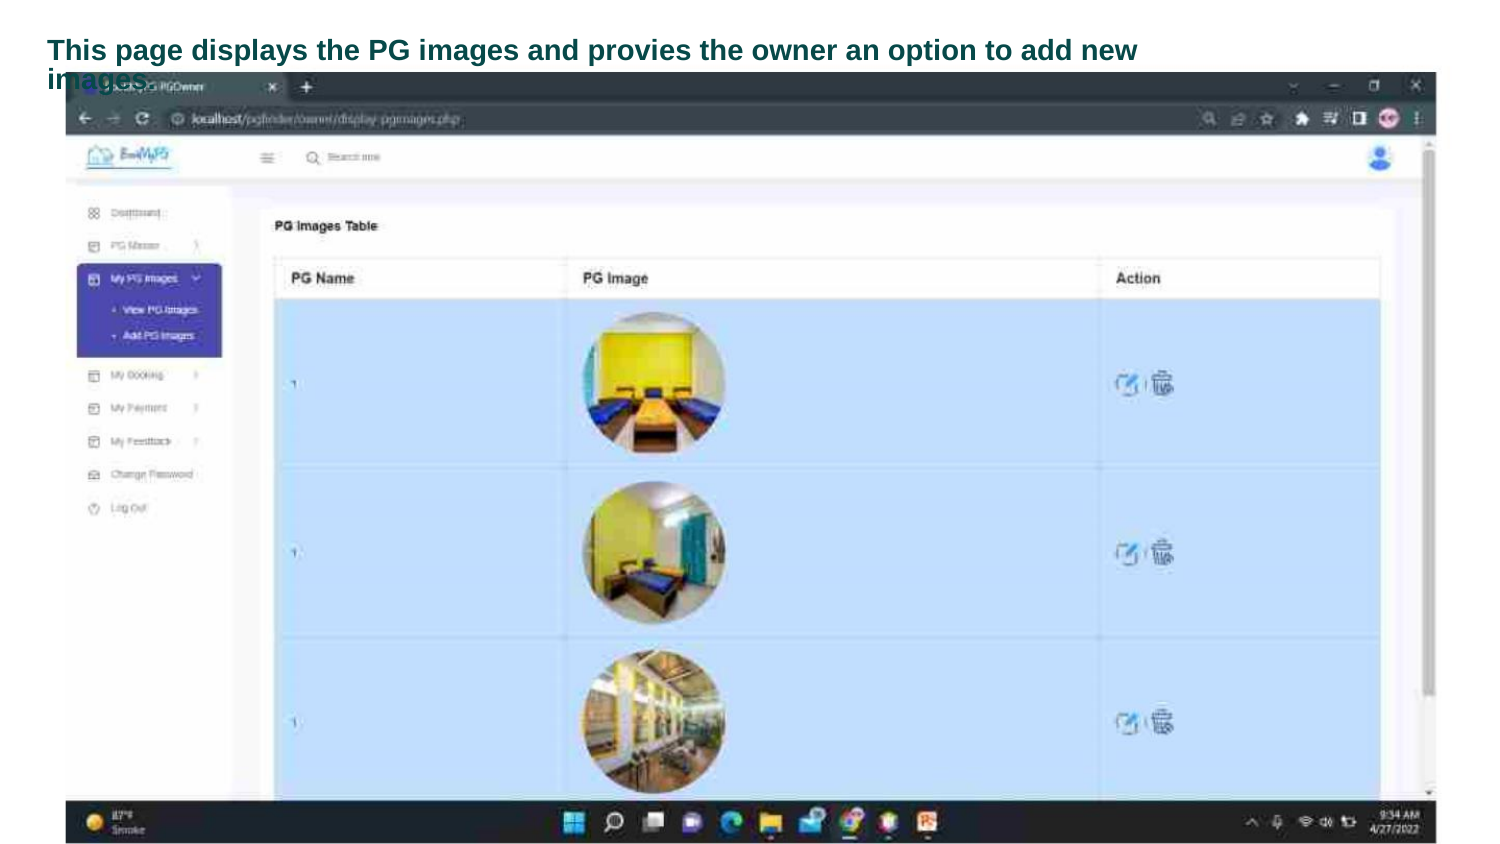

This page displays the PG images and provies the owner an option to add new images.